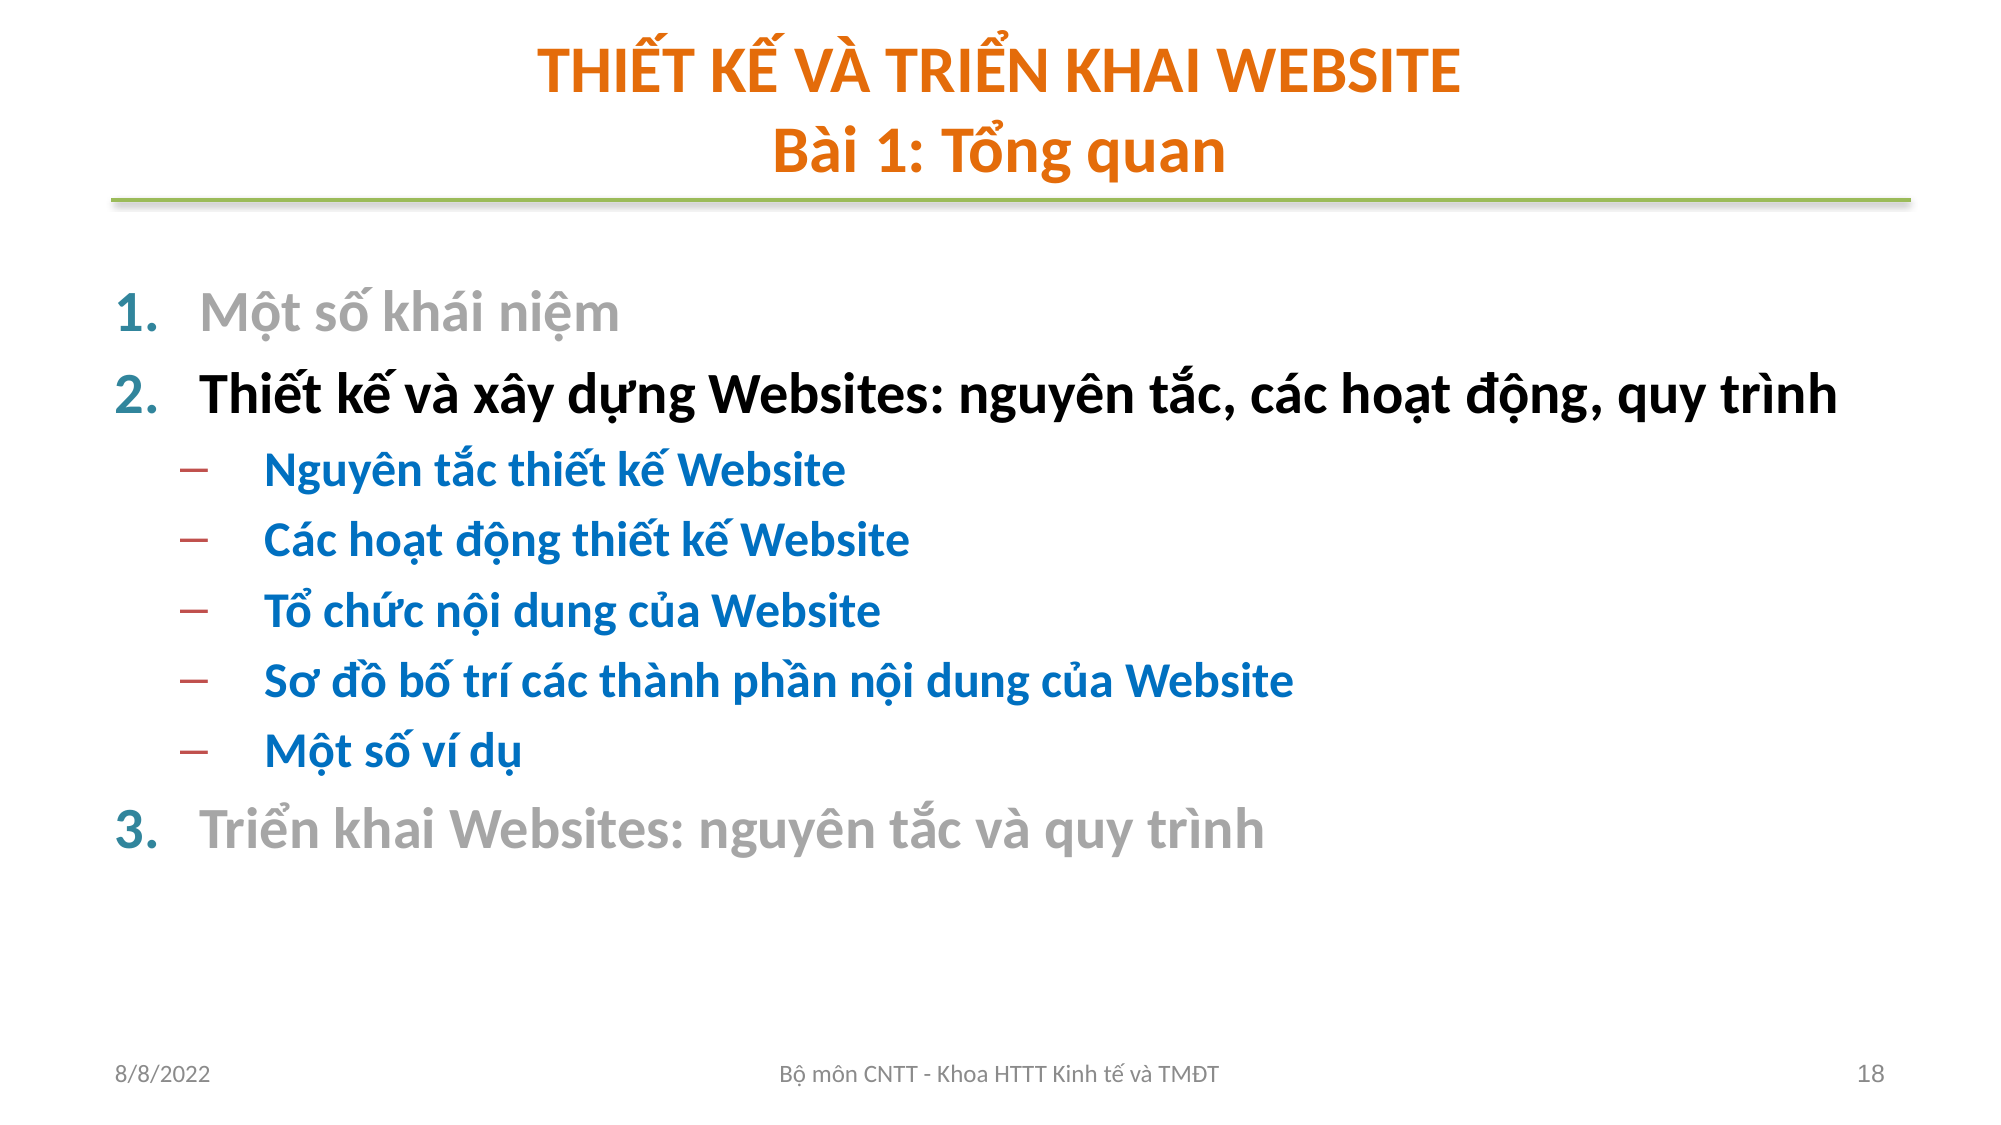

# THIẾT KẾ VÀ TRIỂN KHAI WEBSITE Bài 1: Tổng quan
Một số khái niệm
Thiết kế và xây dựng Websites: nguyên tắc, các hoạt động, quy trình
Nguyên tắc thiết kế Website
Các hoạt động thiết kế Website
Tổ chức nội dung của Website
Sơ đồ bố trí các thành phần nội dung của Website
Một số ví dụ
Triển khai Websites: nguyên tắc và quy trình

8/8/2022
Bộ môn CNTT - Khoa HTTT Kinh tế và TMĐT
18